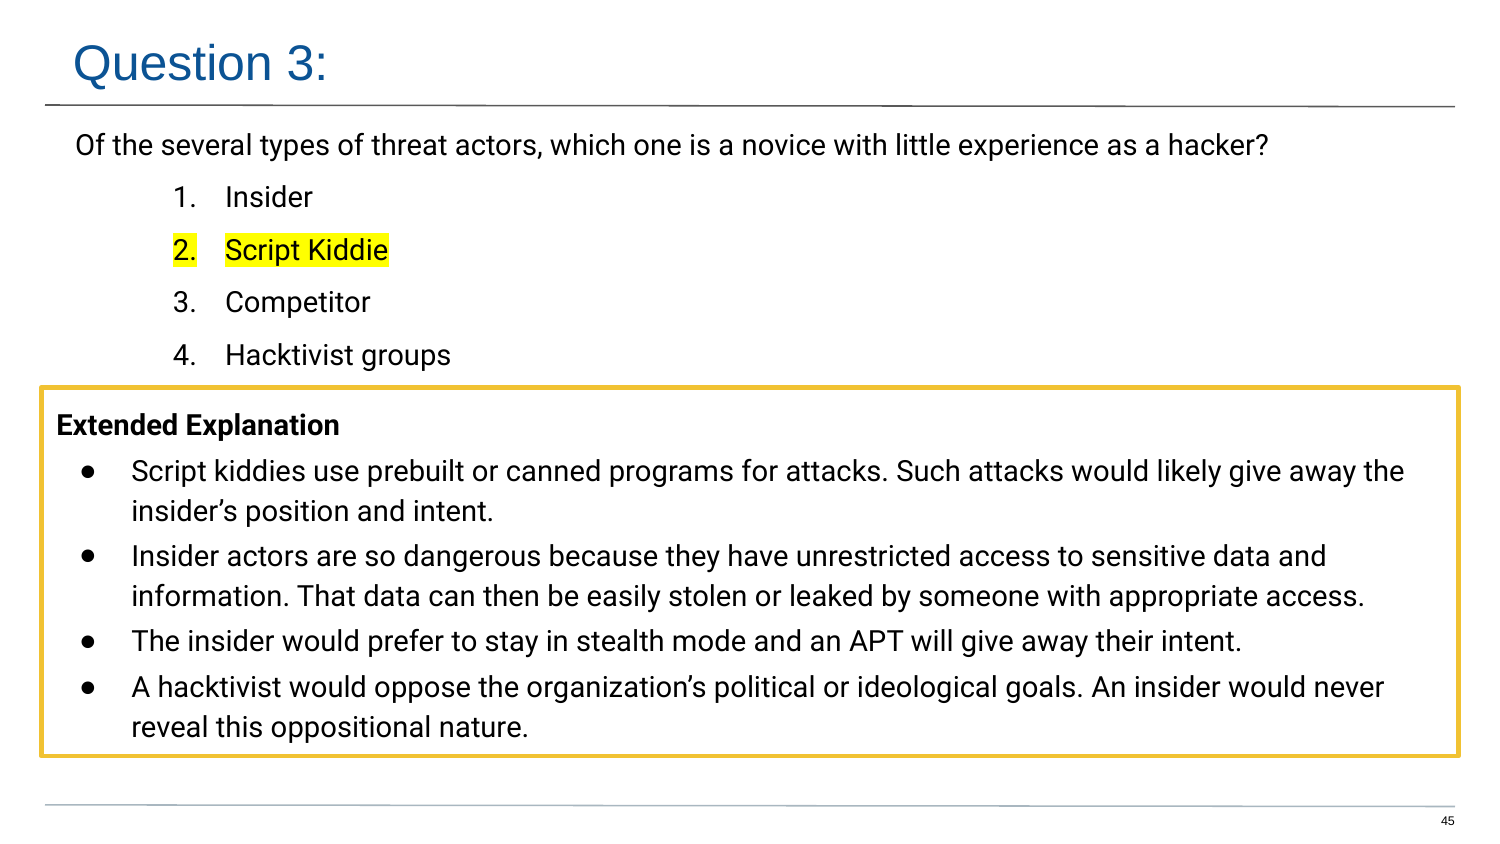

# Question 3:
Of the several types of threat actors, which one is a novice with little experience as a hacker?
Insider
Script Kiddie
Competitor
Hacktivist groups

Extended Explanation
Script kiddies use prebuilt or canned programs for attacks. Such attacks would likely give away the insider’s position and intent.
Insider actors are so dangerous because they have unrestricted access to sensitive data and information. That data can then be easily stolen or leaked by someone with appropriate access.
The insider would prefer to stay in stealth mode and an APT will give away their intent.
A hacktivist would oppose the organization’s political or ideological goals. An insider would never reveal this oppositional nature.

45